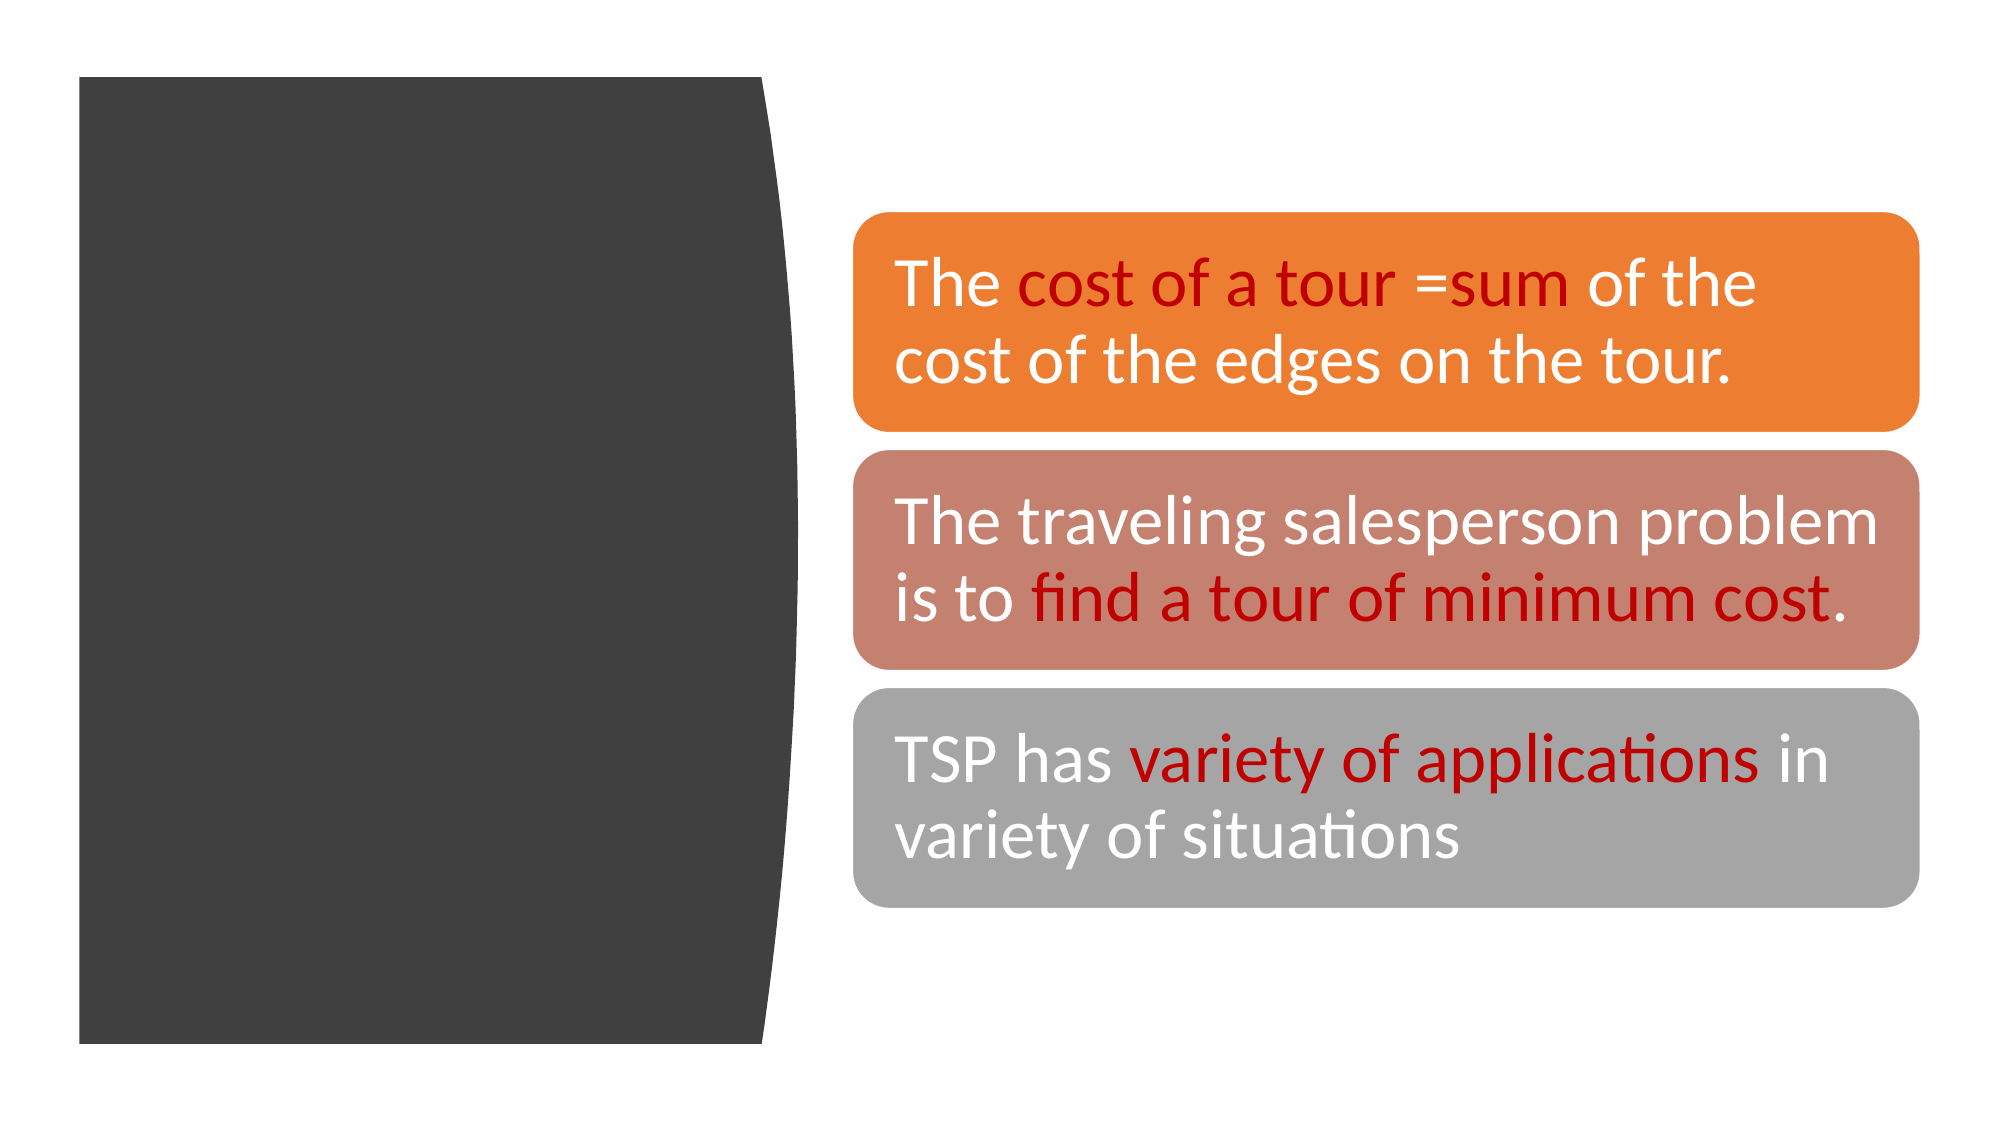

The cost of a tour =sum of the cost of the edges on the tour.
The traveling salesperson problem is to find a tour of minimum cost.
TSP has variety of applications in variety of situations